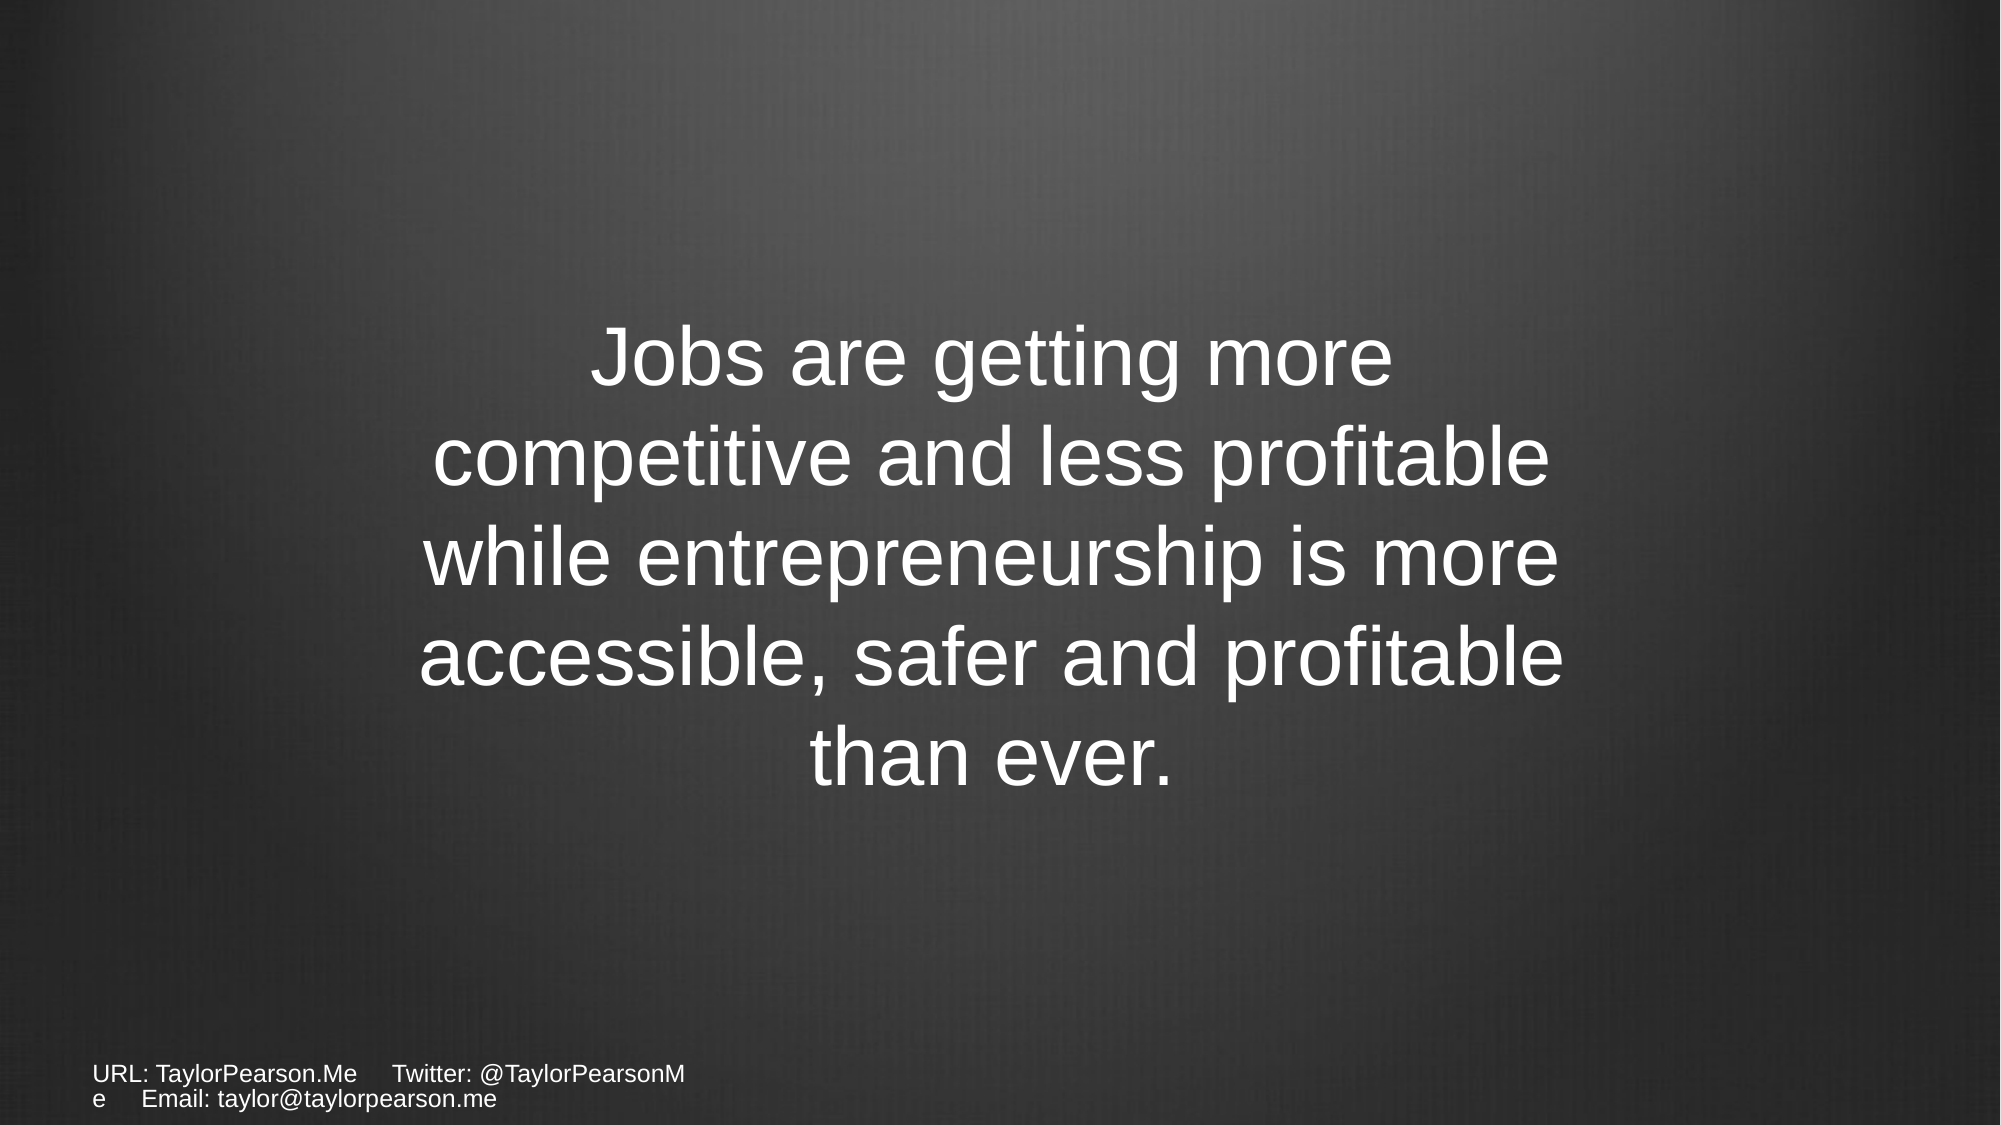

Jobs are getting more competitive and less profitable while entrepreneurship is more accessible, safer and profitable than ever.
URL: TaylorPearson.Me     Twitter: @TaylorPearsonMe     Email: taylor@taylorpearson.me